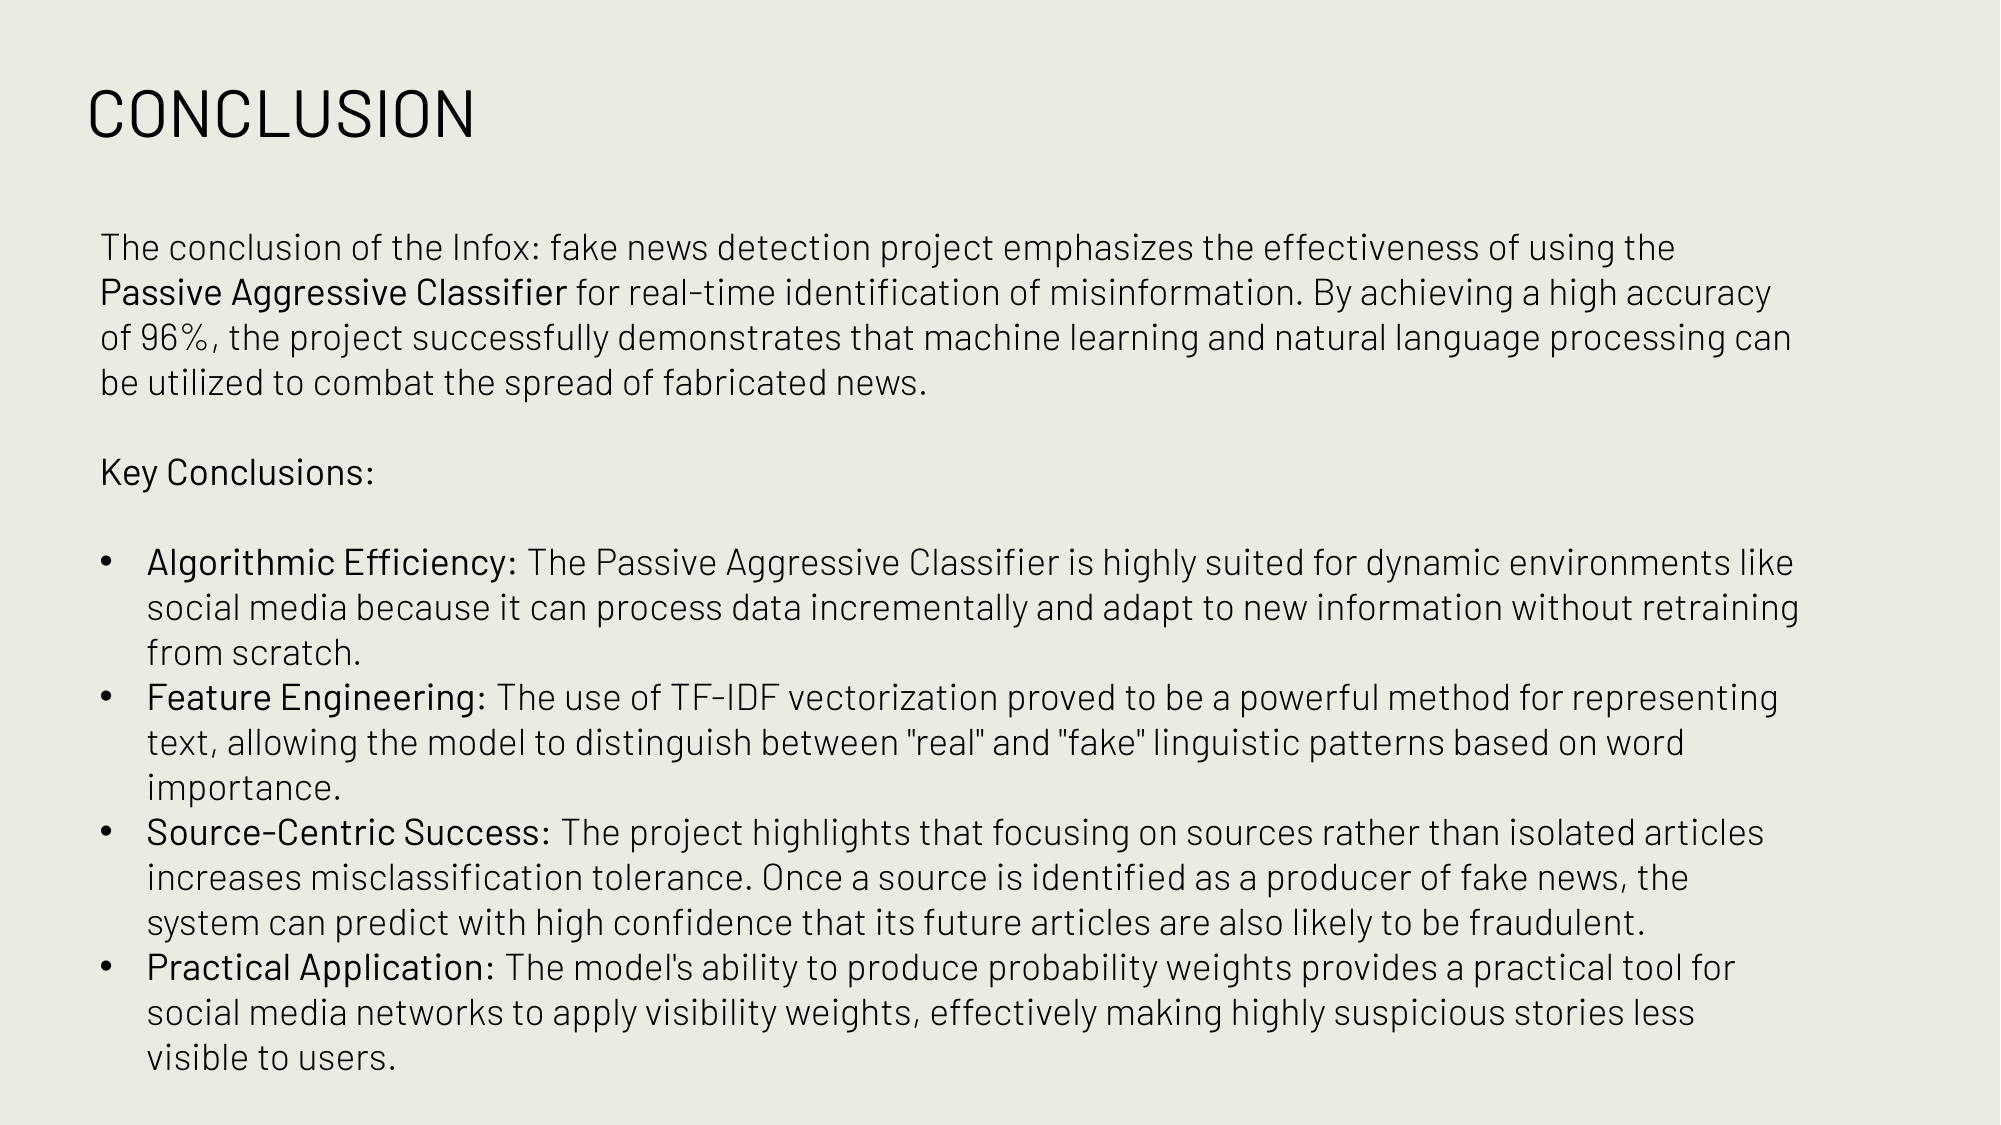

CONCLUSION
The conclusion of the Infox: fake news detection project emphasizes the effectiveness of using the Passive Aggressive Classifier for real-time identification of misinformation. By achieving a high accuracy of 96%, the project successfully demonstrates that machine learning and natural language processing can be utilized to combat the spread of fabricated news.

Key Conclusions:

Algorithmic Efficiency: The Passive Aggressive Classifier is highly suited for dynamic environments like social media because it can process data incrementally and adapt to new information without retraining from scratch.
Feature Engineering: The use of TF-IDF vectorization proved to be a powerful method for representing text, allowing the model to distinguish between "real" and "fake" linguistic patterns based on word importance.
Source-Centric Success: The project highlights that focusing on sources rather than isolated articles increases misclassification tolerance. Once a source is identified as a producer of fake news, the system can predict with high confidence that its future articles are also likely to be fraudulent.
Practical Application: The model's ability to produce probability weights provides a practical tool for social media networks to apply visibility weights, effectively making highly suspicious stories less visible to users.